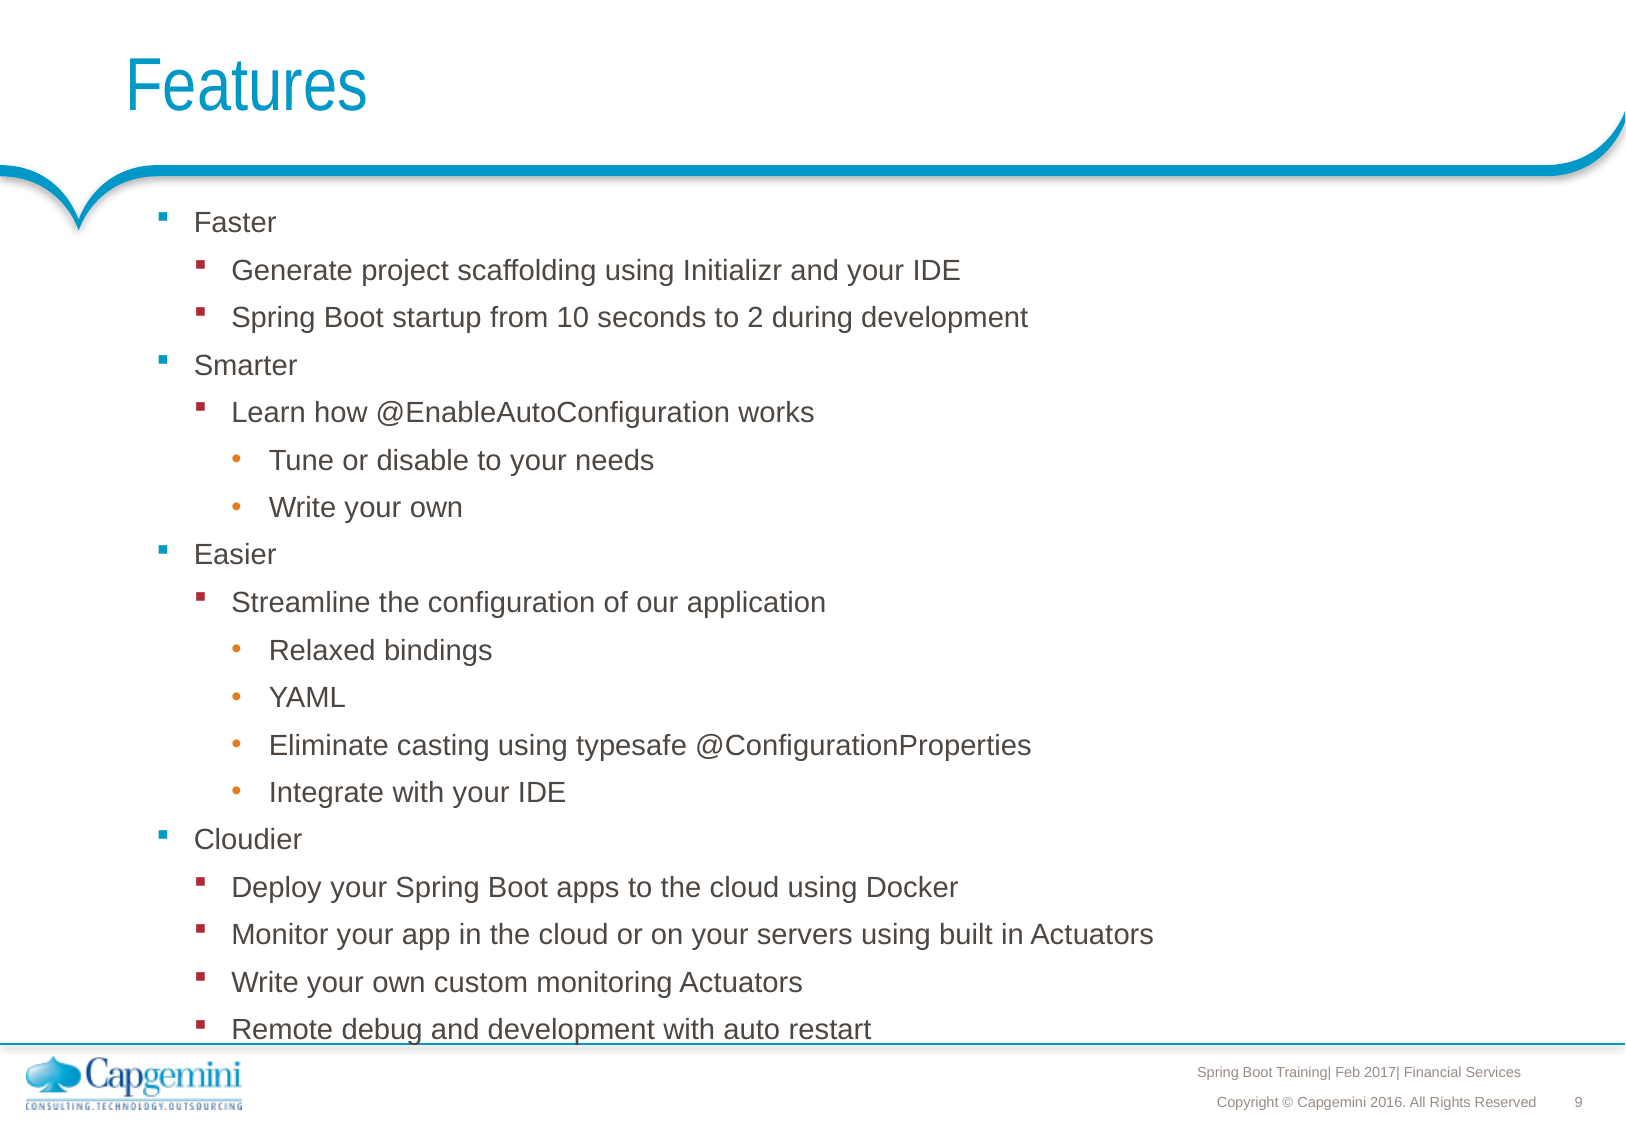

# Features
Faster
Generate project scaffolding using Initializr and your IDE
Spring Boot startup from 10 seconds to 2 during development
Smarter
Learn how @EnableAutoConfiguration works
Tune or disable to your needs
Write your own
Easier
Streamline the configuration of our application
Relaxed bindings
YAML
Eliminate casting using typesafe @ConfigurationProperties
Integrate with your IDE
Cloudier
Deploy your Spring Boot apps to the cloud using Docker
Monitor your app in the cloud or on your servers using built in Actuators
Write your own custom monitoring Actuators
Remote debug and development with auto restart